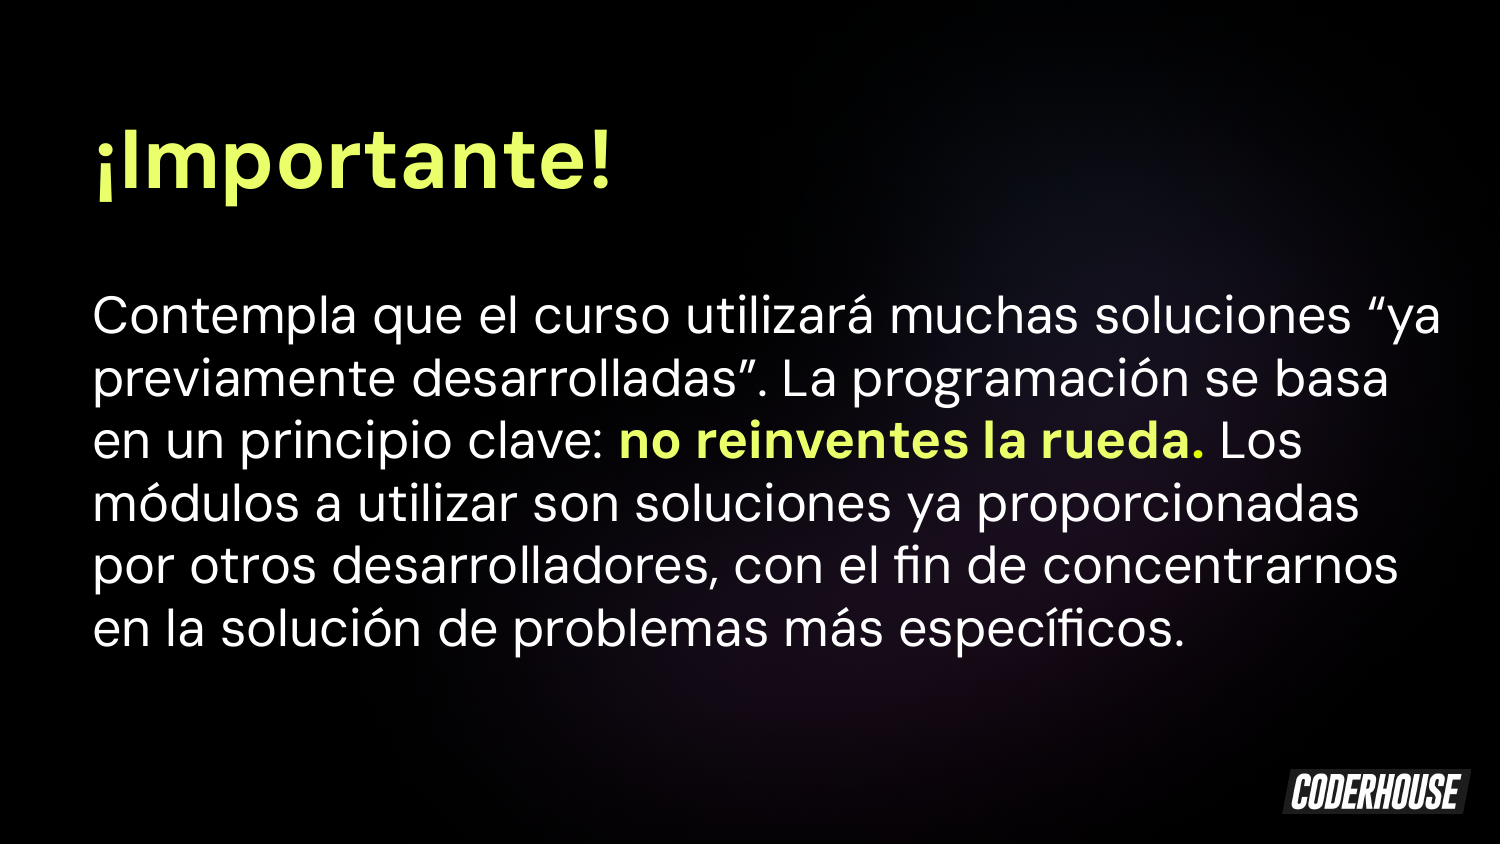

¡Importante!
Contempla que el curso utilizará muchas soluciones “ya previamente desarrolladas”. La programación se basa en un principio clave: no reinventes la rueda. Los módulos a utilizar son soluciones ya proporcionadas por otros desarrolladores, con el fin de concentrarnos en la solución de problemas más específicos.